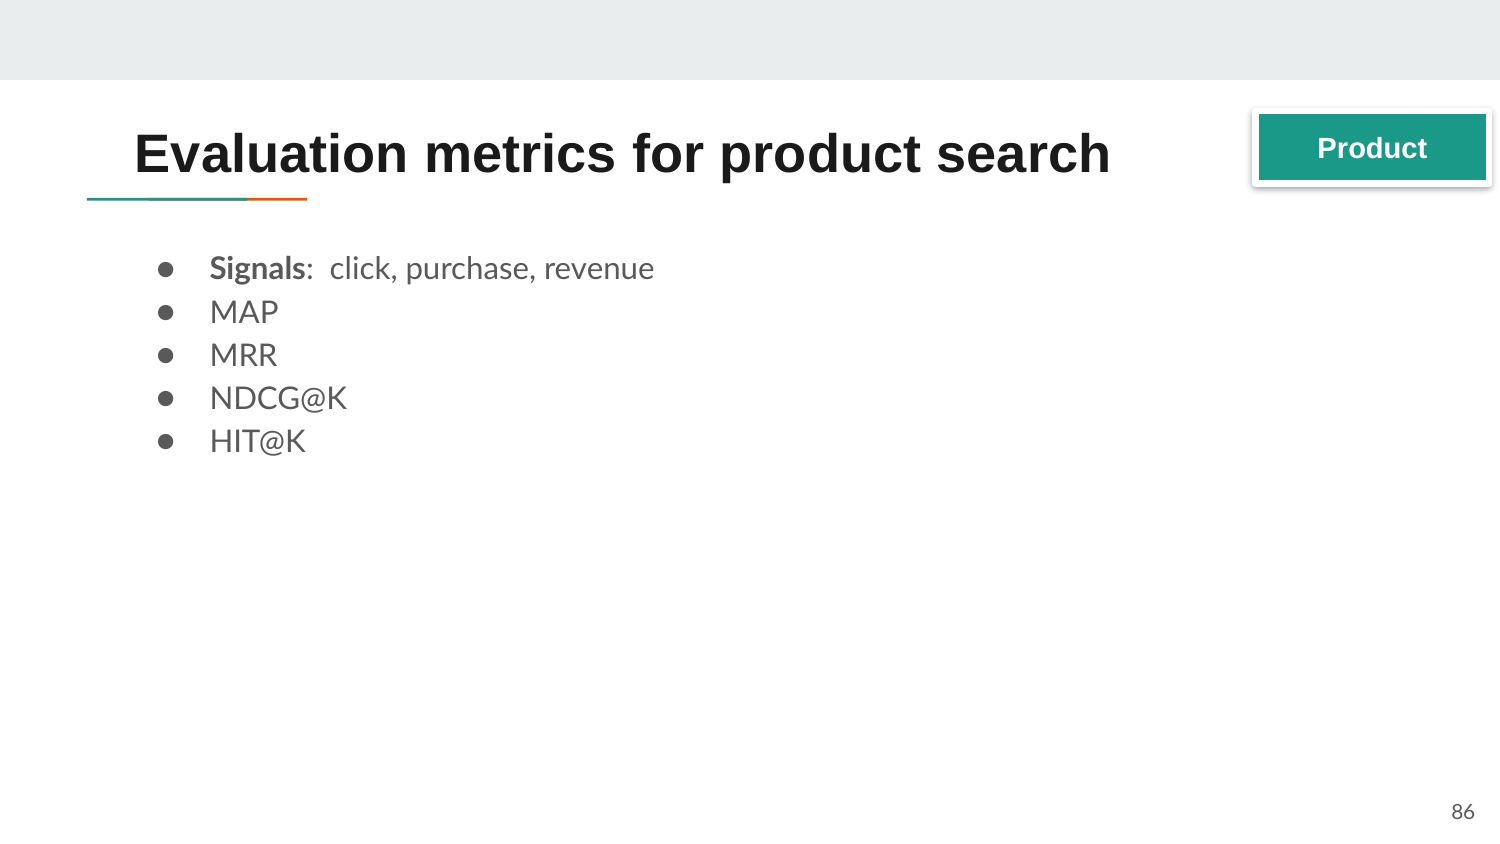

# Evaluation metrics for product search
Product
Signals:  click, purchase, revenue
MAP
MRR
NDCG@K
HIT@K
86